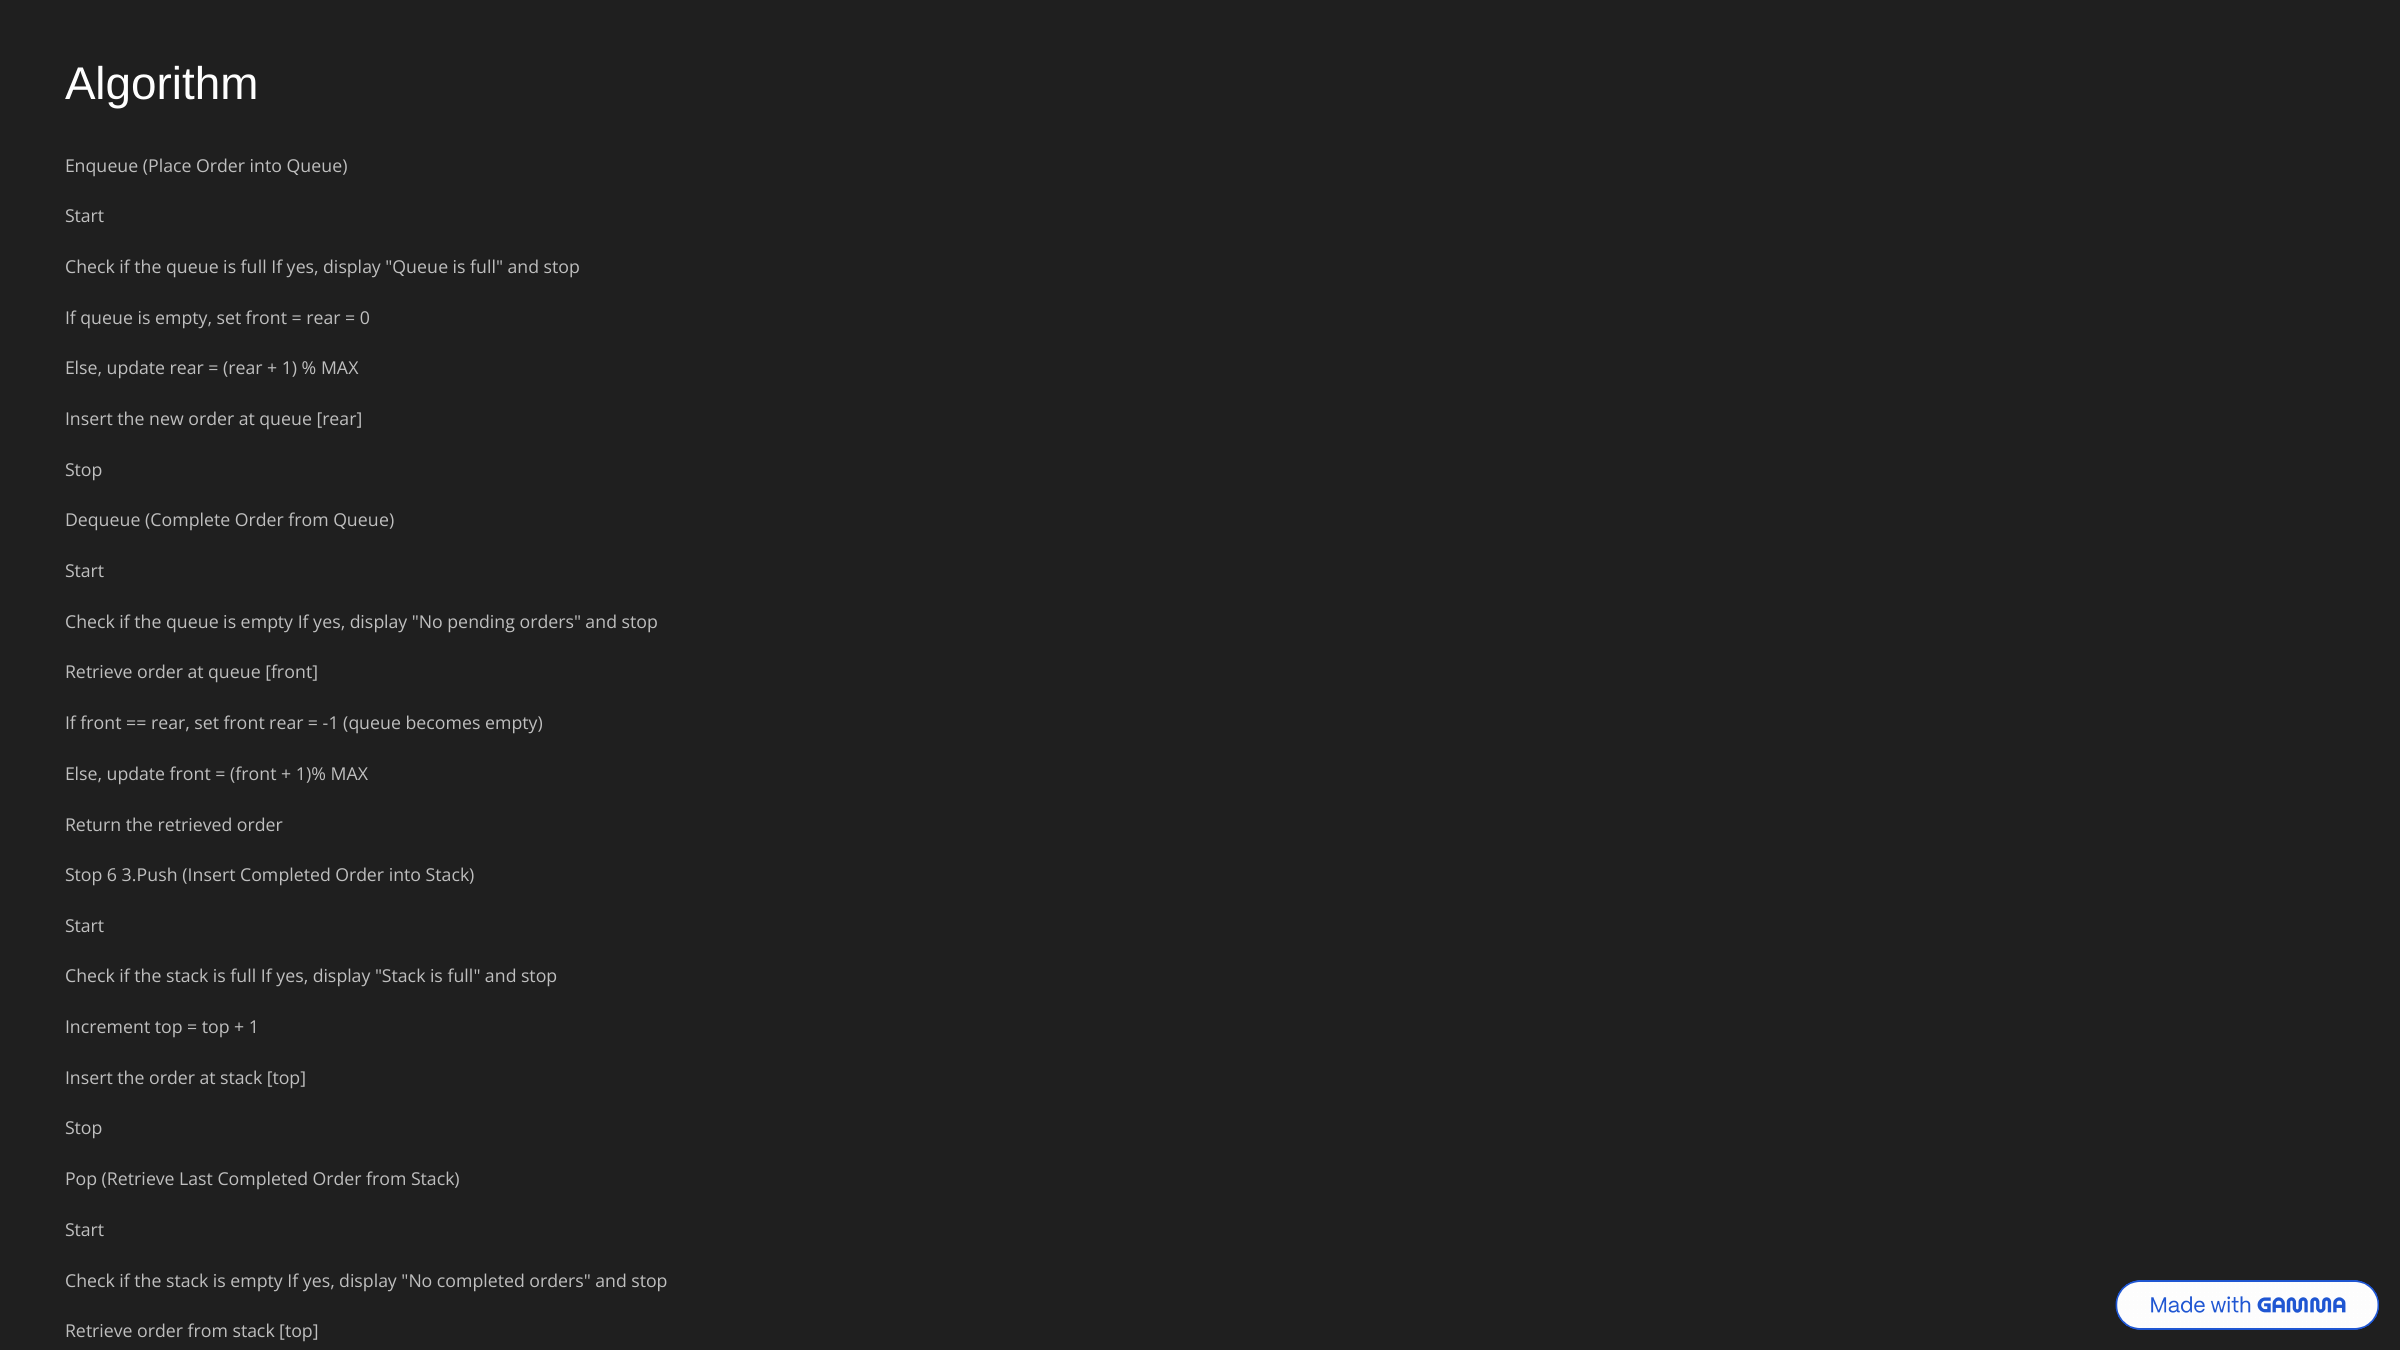

Algorithm
Enqueue (Place Order into Queue)
Start
Check if the queue is full If yes, display "Queue is full" and stop
If queue is empty, set front = rear = 0
Else, update rear = (rear + 1) % MAX
Insert the new order at queue [rear]
Stop
Dequeue (Complete Order from Queue)
Start
Check if the queue is empty If yes, display "No pending orders" and stop
Retrieve order at queue [front]
If front == rear, set front rear = -1 (queue becomes empty)
Else, update front = (front + 1)% MAX
Return the retrieved order
Stop 6 3.Push (Insert Completed Order into Stack)
Start
Check if the stack is full If yes, display "Stack is full" and stop
Increment top = top + 1
Insert the order at stack [top]
Stop
Pop (Retrieve Last Completed Order from Stack)
Start
Check if the stack is empty If yes, display "No completed orders" and stop
Retrieve order from stack [top]
Decrement top = top 1
Return the retrieved order
Stop
Main Menu Algorithm
Start
Initialize empty queue and stack
Repeat until the user selects Exit: Display menu options Read user choice If choice = 1 Enqueue (Place Order) Display Queue (Pending If choice = 2 Orders) If choice = 3 Dequeue (Complete Order) and Push to Stack If choice = 4 → Display Stack (Completed Orders) If choice = 5 Pop (Retrieve Last Completed Order) If choice = 6 Exit Else, display "Invalid choice"
Stop